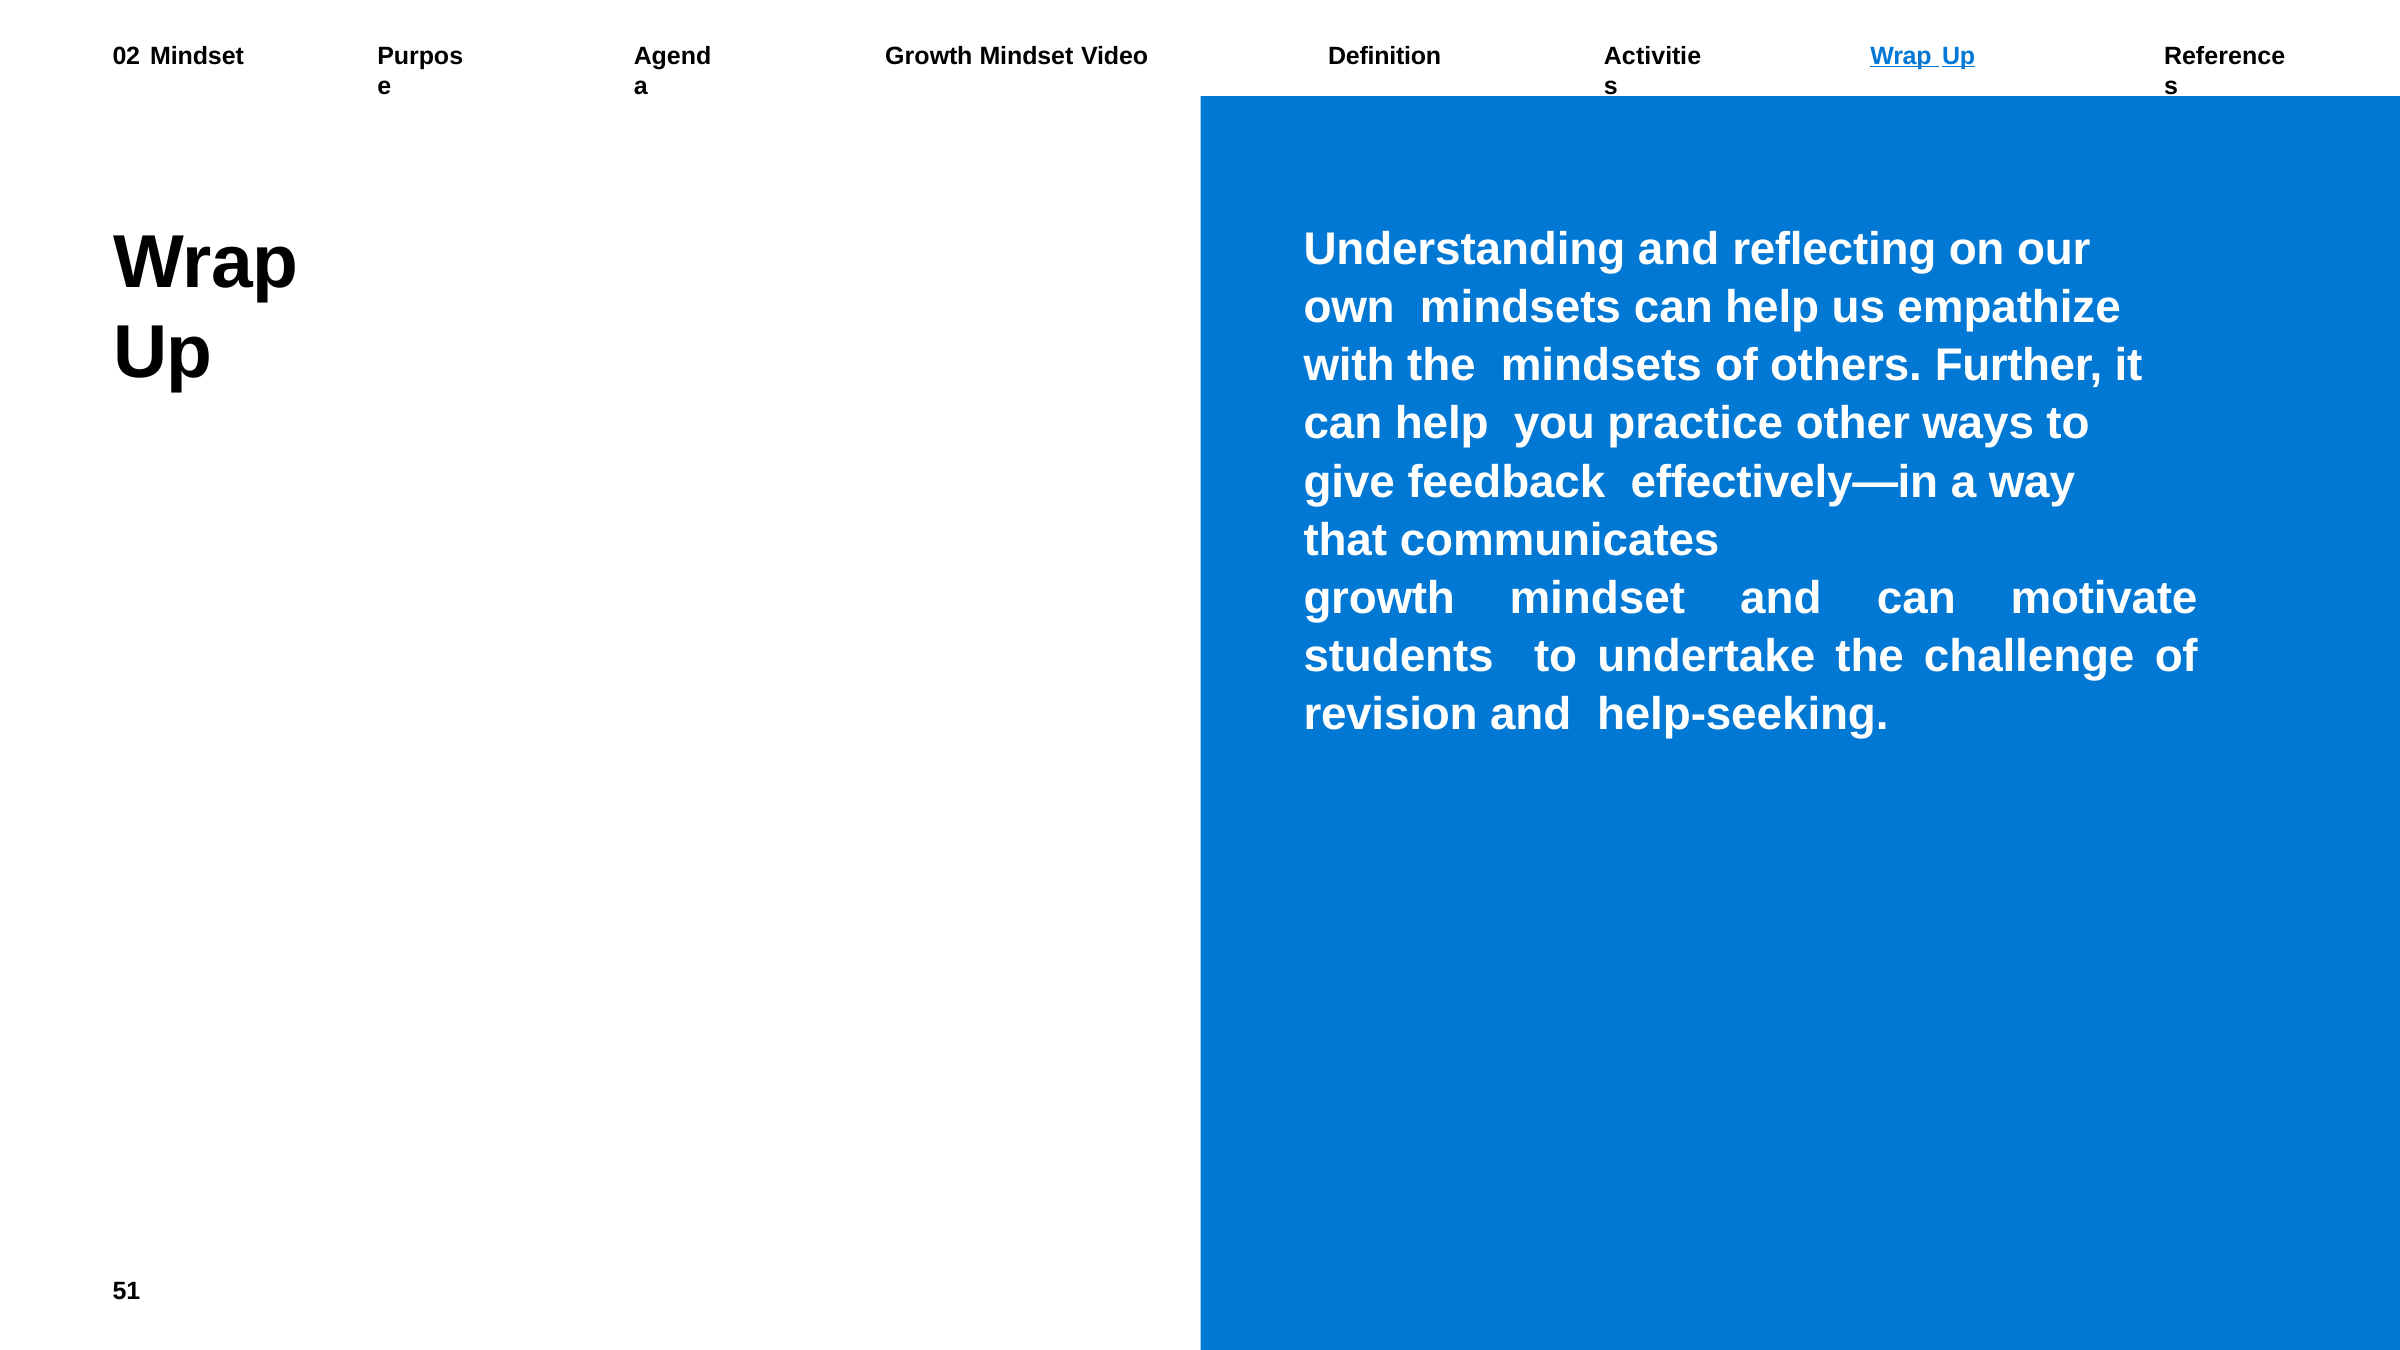

02 Mindset
Purpose
Agenda
Growth Mindset Video
Definition
Activities
Wrap Up
References

Wrap Up
Understanding and reflecting on our own  mindsets can help us empathize with the  mindsets of others. Further, it can help  you practice other ways to give feedback  effectively—in a way that communicates
growth mindset and can motivate students  to undertake the challenge of revision and  help-seeking.
51